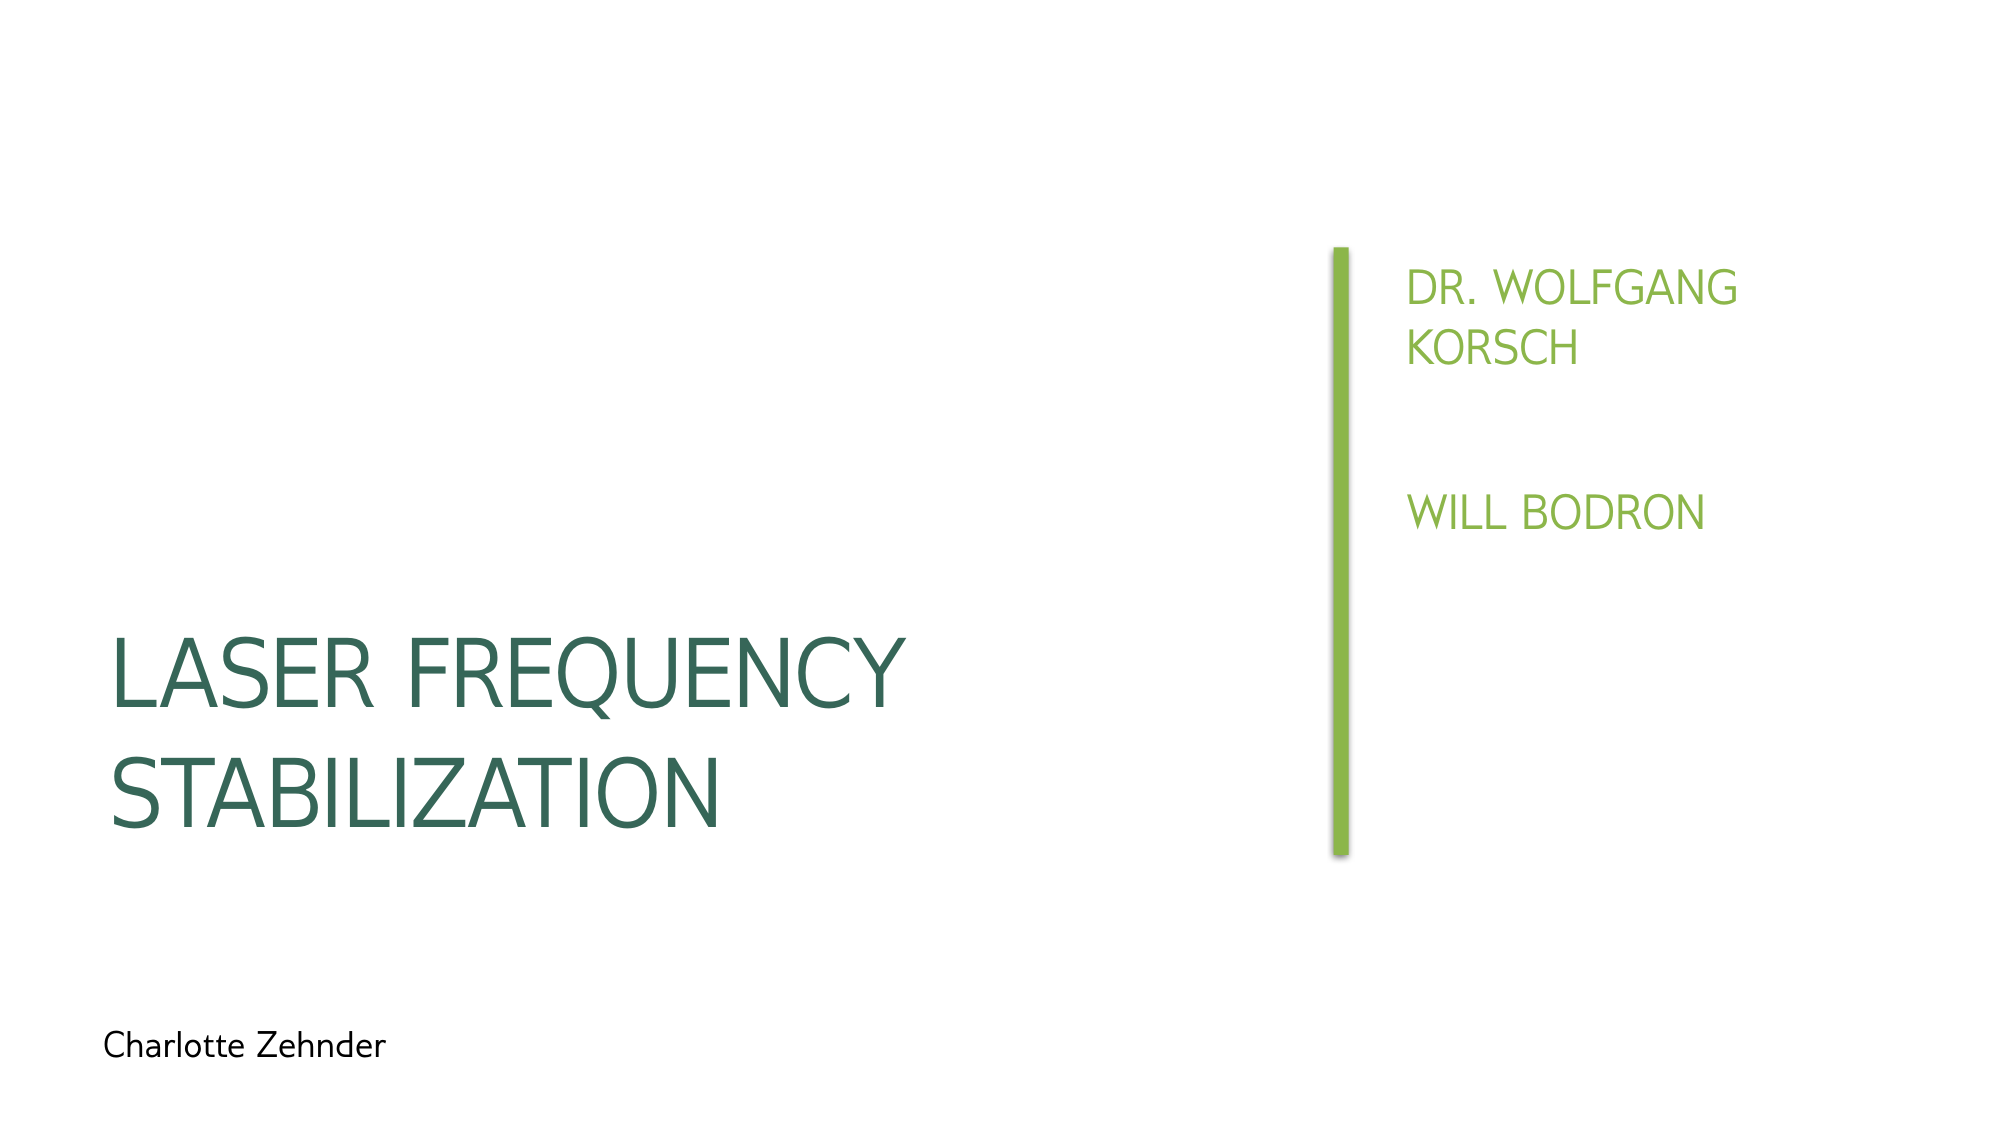

# Laser Frequency Stabilization
Dr. Wolfgang Korsch

Will Bodron

Charlotte Zehnder